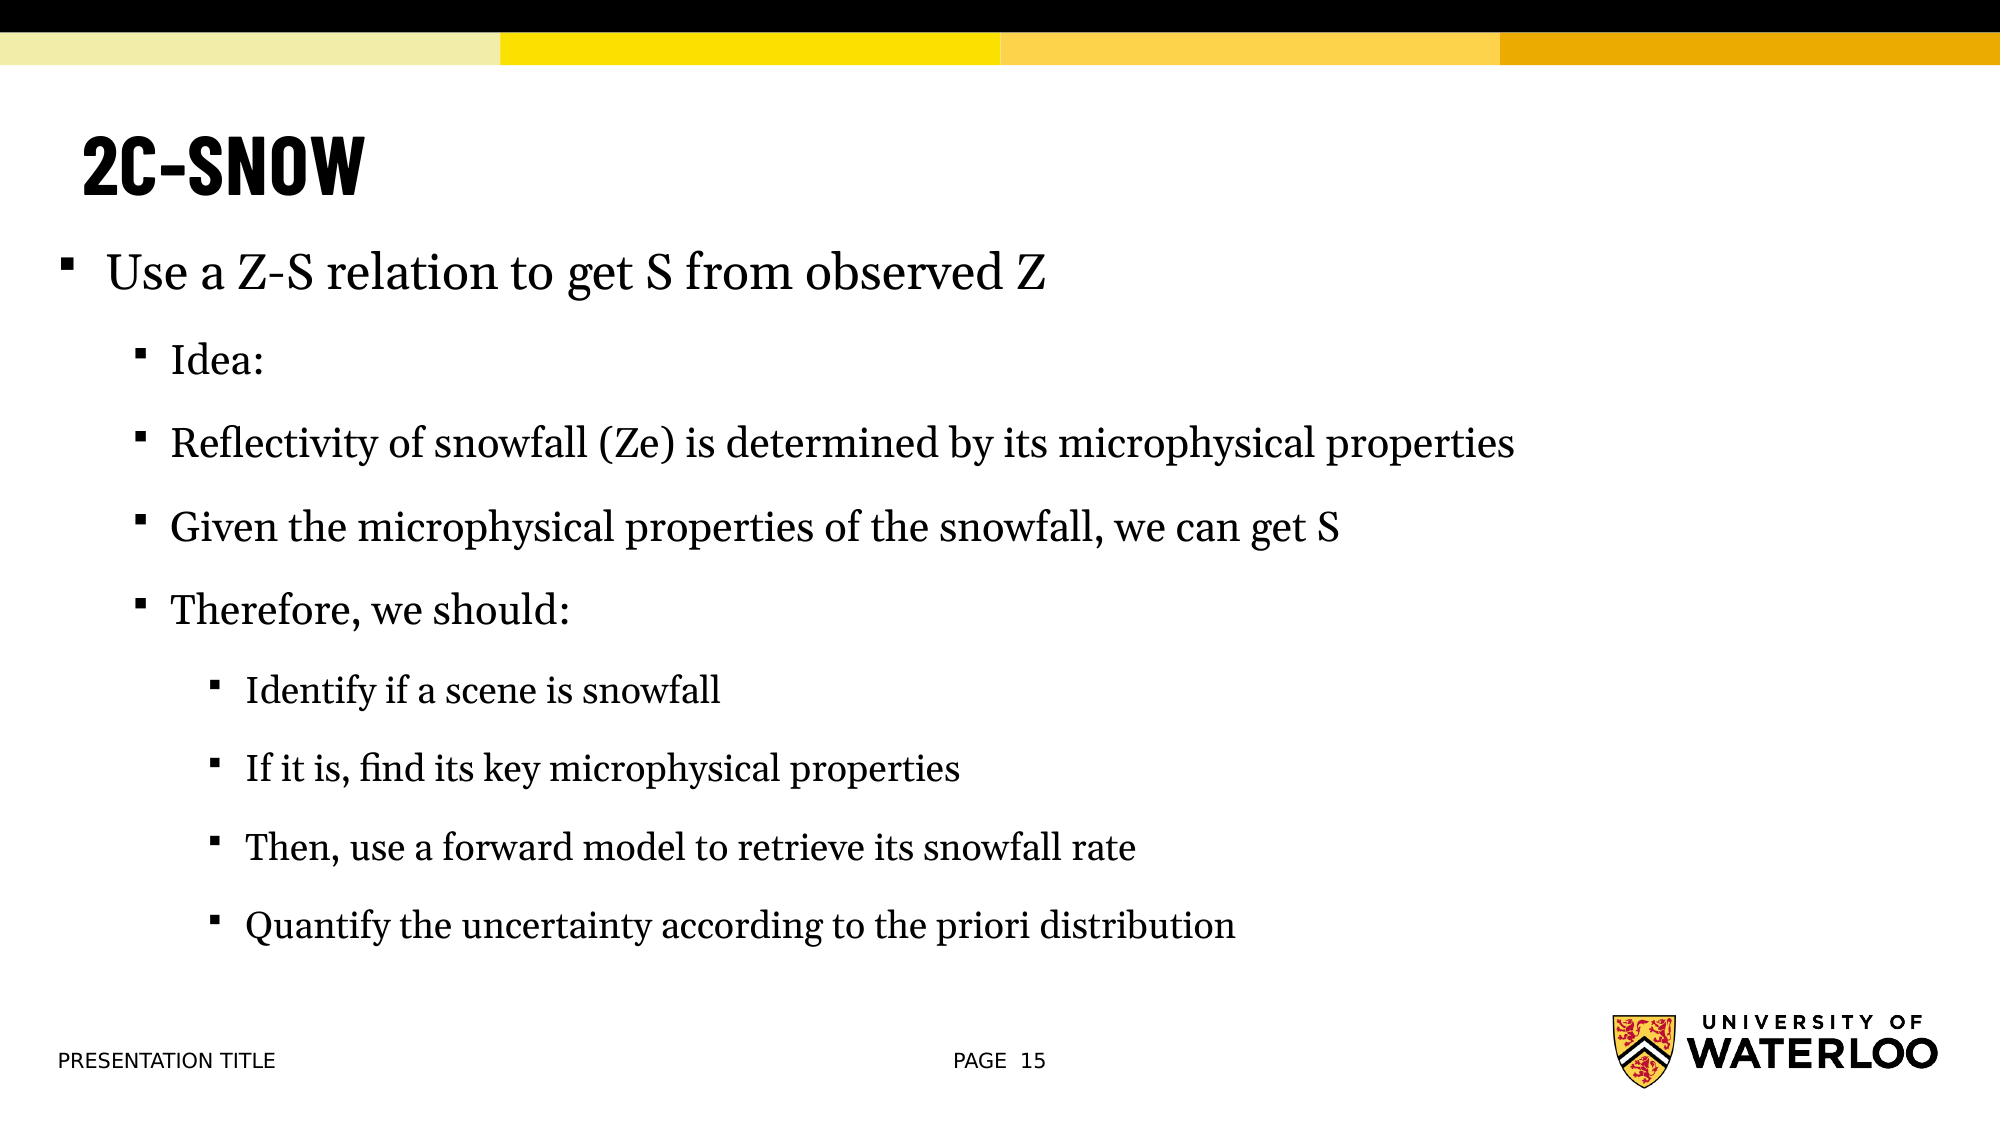

#
2C-SNOW
Use a Z-S relation to get S from observed Z
Idea:
Reflectivity of snowfall (Ze) is determined by its microphysical properties
Given the microphysical properties of the snowfall, we can get S
Therefore, we should:
Identify if a scene is snowfall
If it is, find its key microphysical properties
Then, use a forward model to retrieve its snowfall rate
Quantify the uncertainty according to the priori distribution
PRESENTATION TITLE
PAGE  15